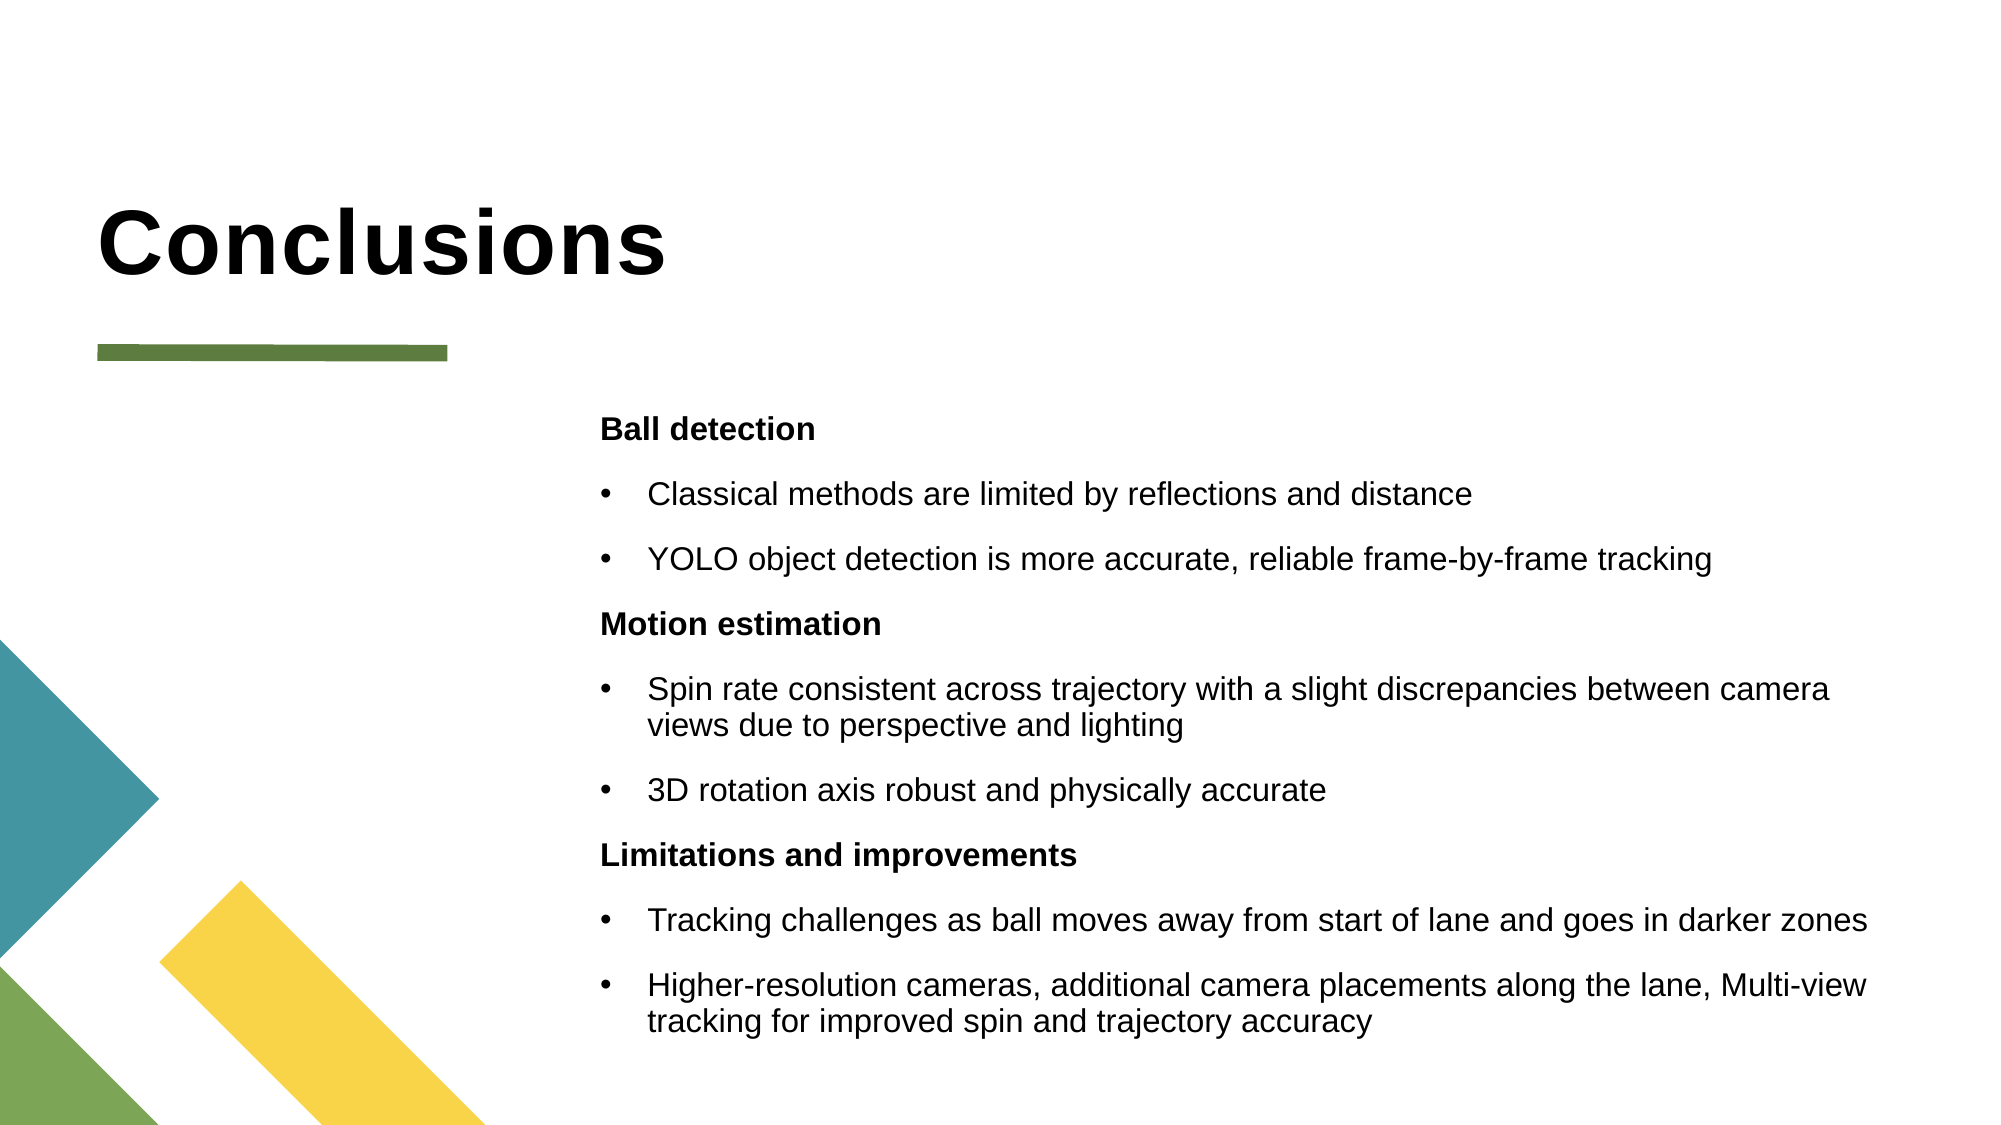

# Conclusions
Ball detection
Classical methods are limited by reflections and distance
YOLO object detection is more accurate, reliable frame-by-frame tracking
Motion estimation
Spin rate consistent across trajectory with a slight discrepancies between camera views due to perspective and lighting
3D rotation axis robust and physically accurate
Limitations and improvements
Tracking challenges as ball moves away from start of lane and goes in darker zones
Higher-resolution cameras, additional camera placements along the lane, Multi-view tracking for improved spin and trajectory accuracy